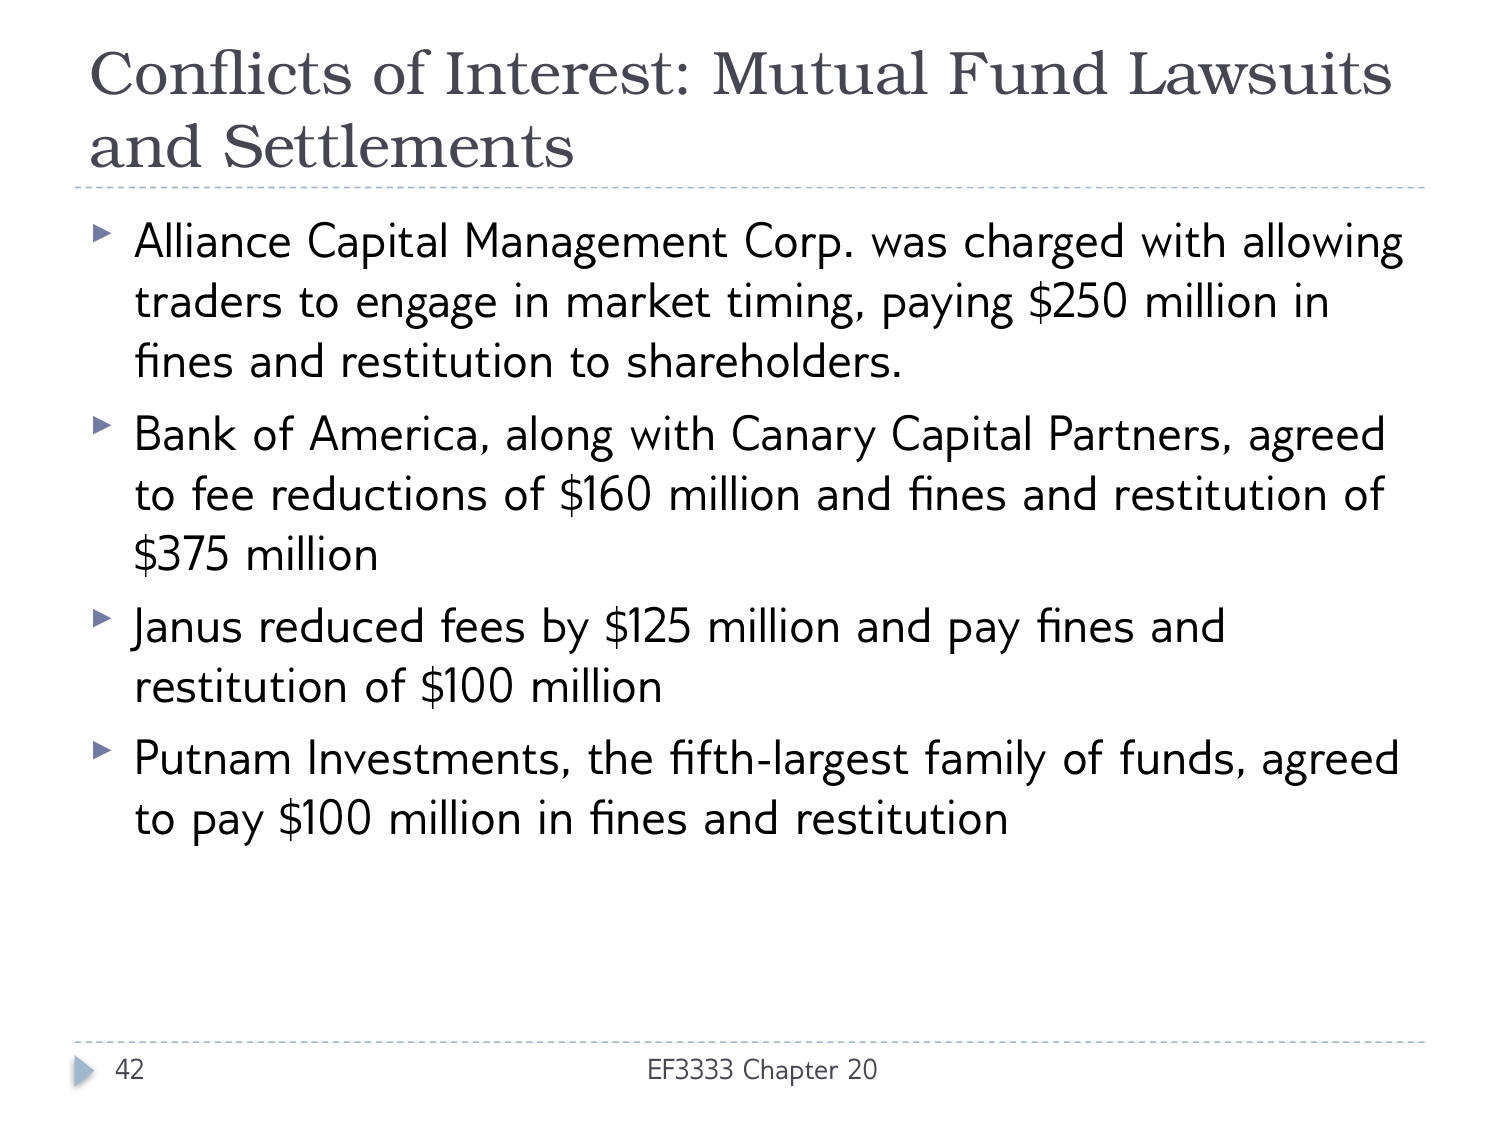

# Conflicts of Interest: Mutual Fund Lawsuits and Settlements
Alliance Capital Management Corp. was charged with allowing traders to engage in market timing, paying $250 million in fines and restitution to shareholders.
Bank of America, along with Canary Capital Partners, agreed to fee reductions of $160 million and fines and restitution of $375 million
Janus reduced fees by $125 million and pay fines and restitution of $100 million
Putnam Investments, the fifth-largest family of funds, agreed to pay $100 million in fines and restitution
42
EF3333 Chapter 20